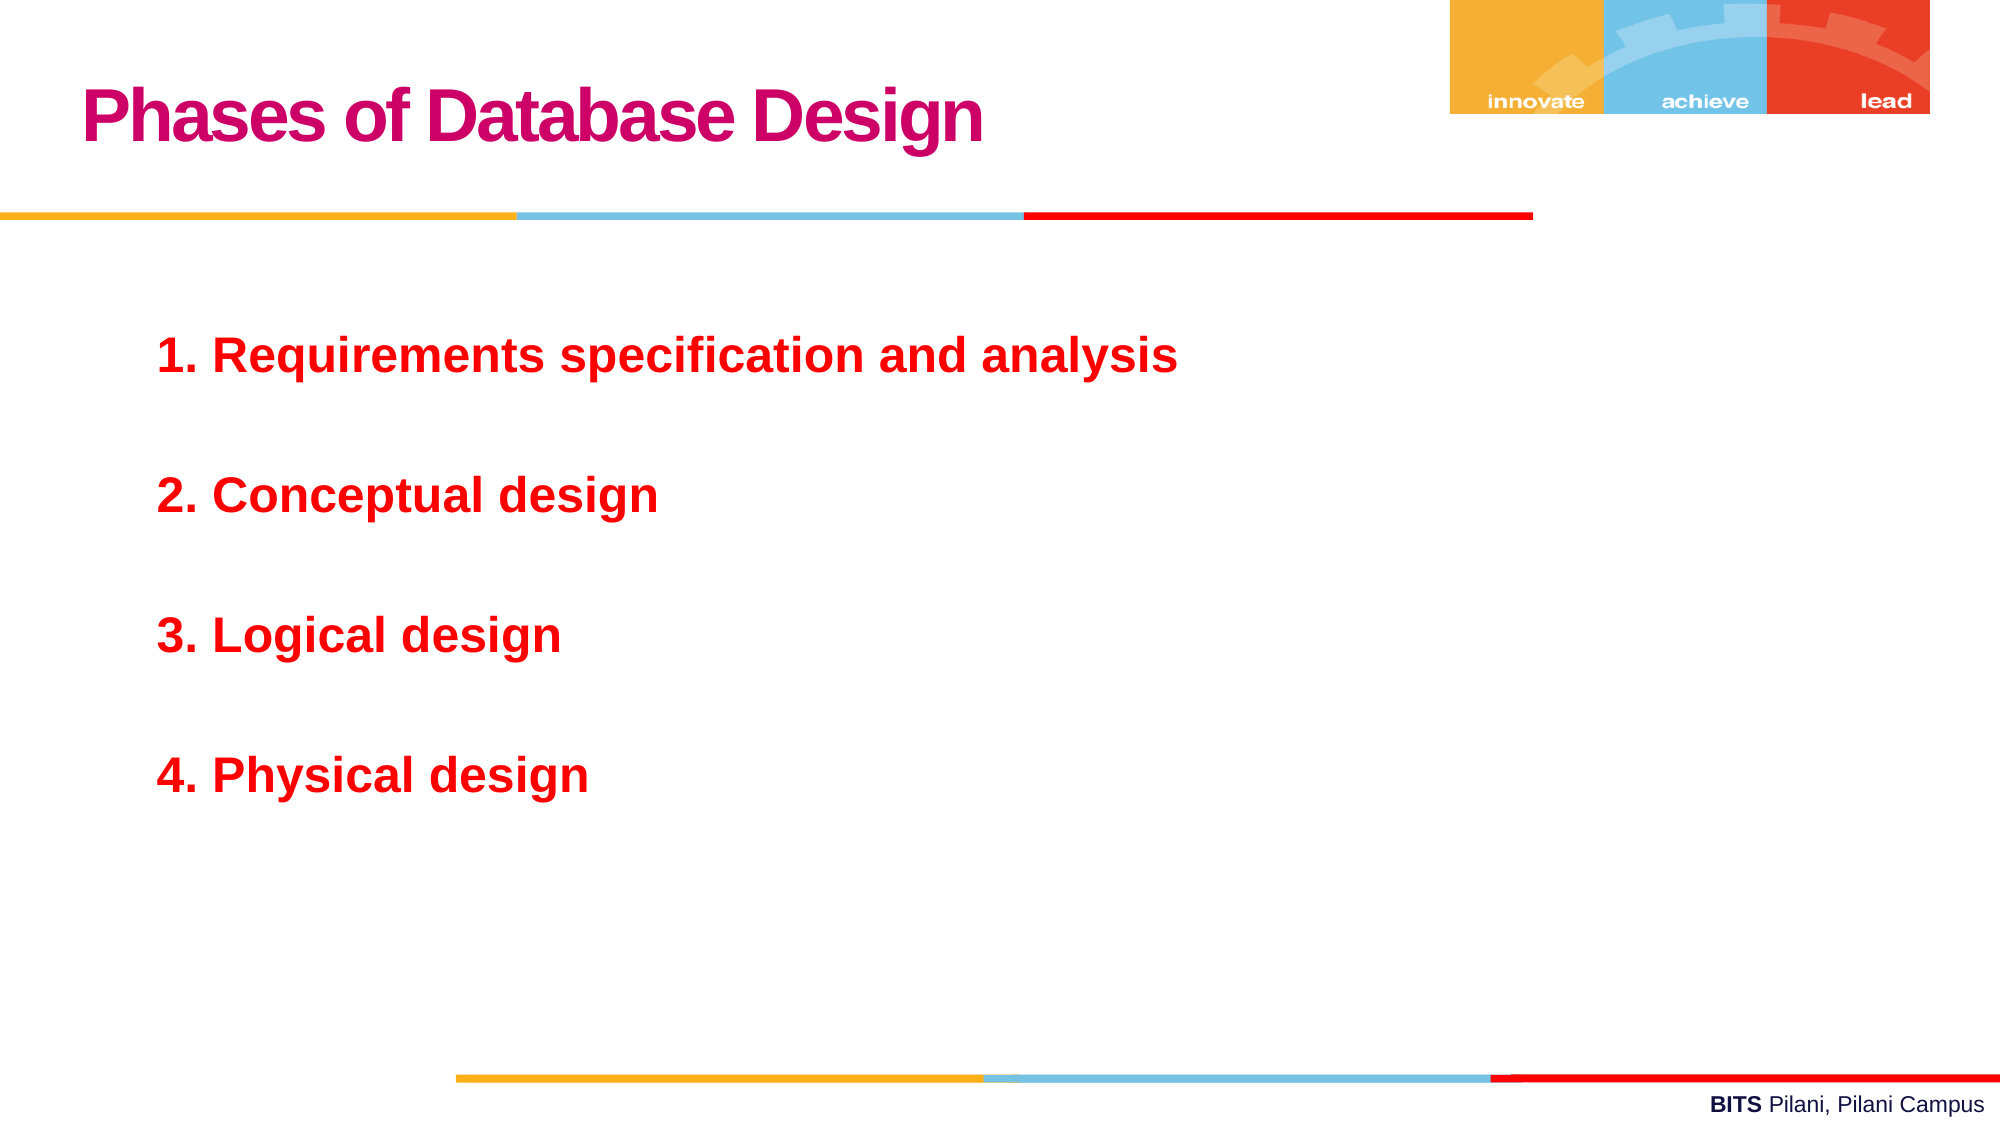

Phases of Database Design

1. Requirements specification and analysis

2. Conceptual design

3. Logical design

4. Physical design